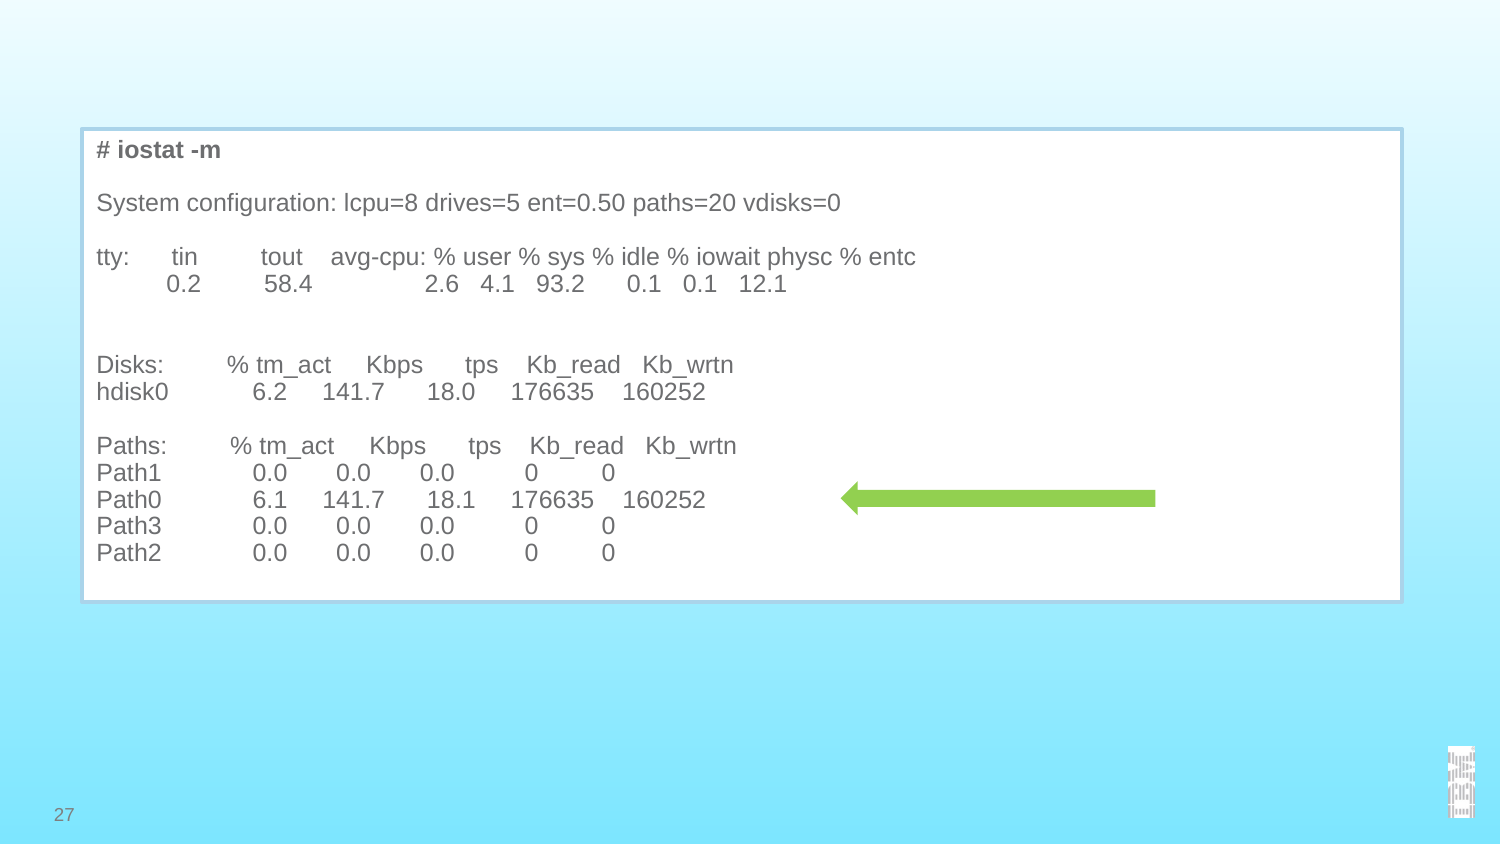

# iostat -m

System configuration: lcpu=8 drives=5 ent=0.50 paths=20 vdisks=0

tty:      tin         tout    avg-cpu: % user % sys % idle % iowait physc % entc
          0.2         58.4                2.6   4.1   93.2      0.1   0.1   12.1

Disks:         % tm_act     Kbps      tps    Kb_read   Kb_wrtn
hdisk0            6.2     141.7      18.0     176635    160252

Paths:         % tm_act     Kbps      tps    Kb_read   Kb_wrtn
Path1             0.0       0.0       0.0          0         0
Path0             6.1     141.7      18.1     176635    160252
Path3             0.0       0.0       0.0          0         0
Path2             0.0       0.0       0.0          0         0

27